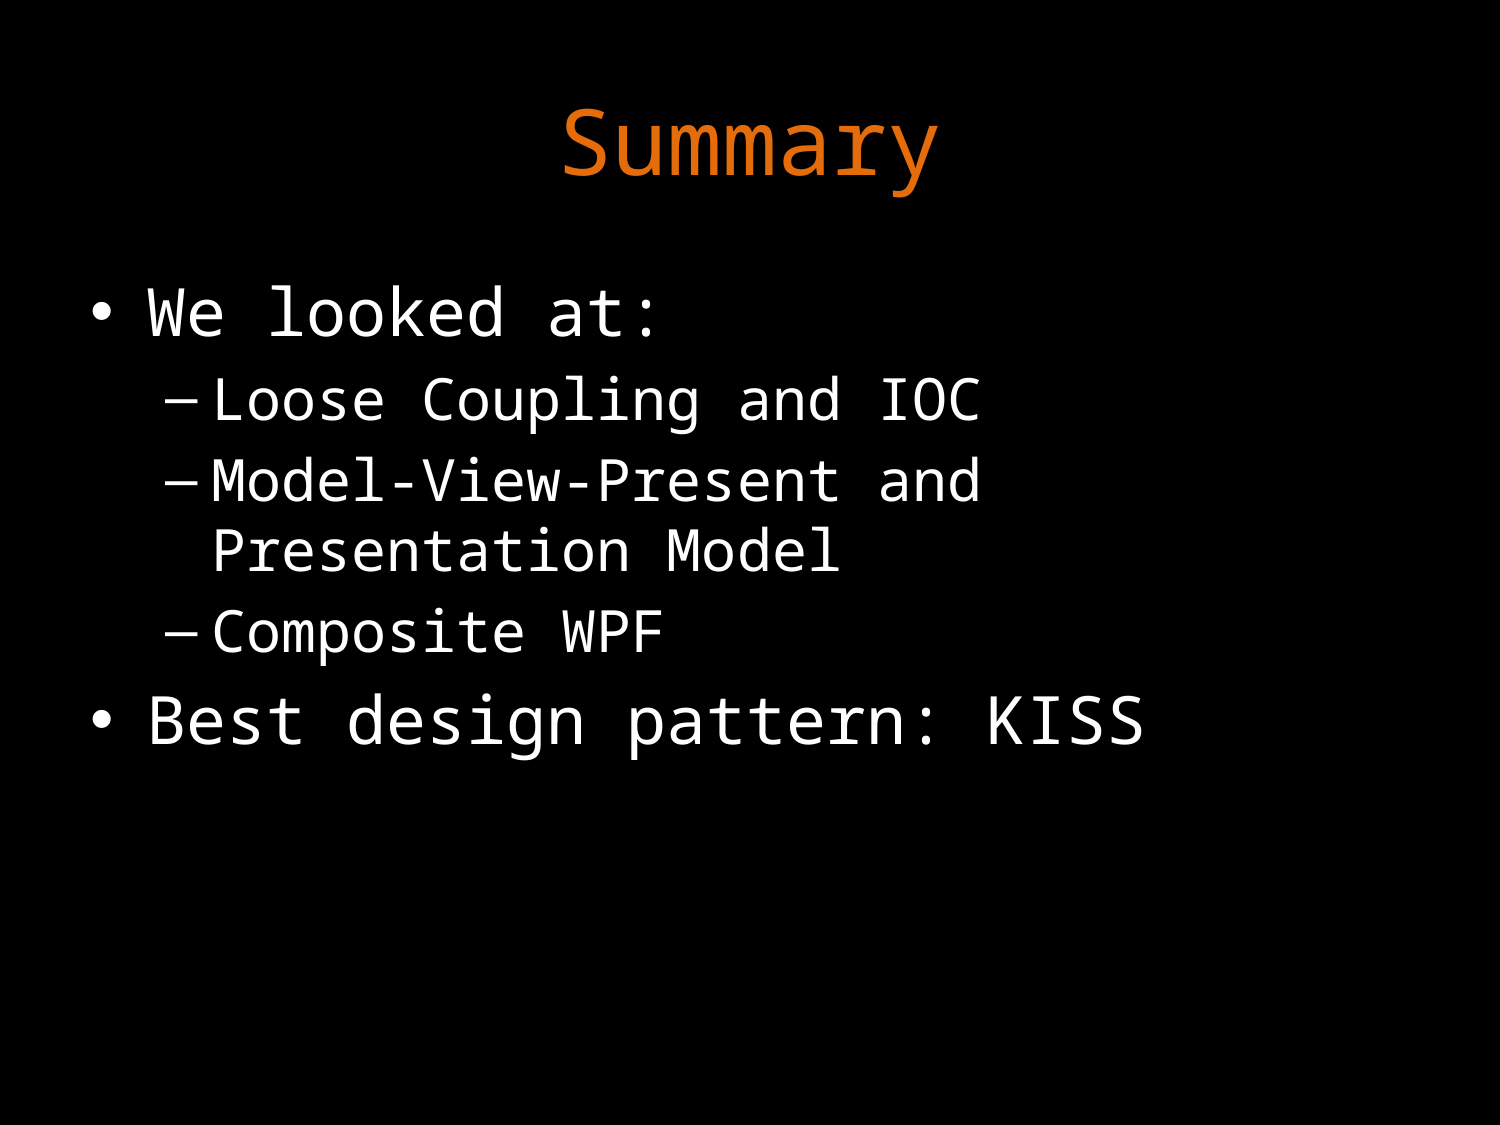

# Summary
We looked at:
Loose Coupling and IOC
Model-View-Present and Presentation Model
Composite WPF
Best design pattern: KISS